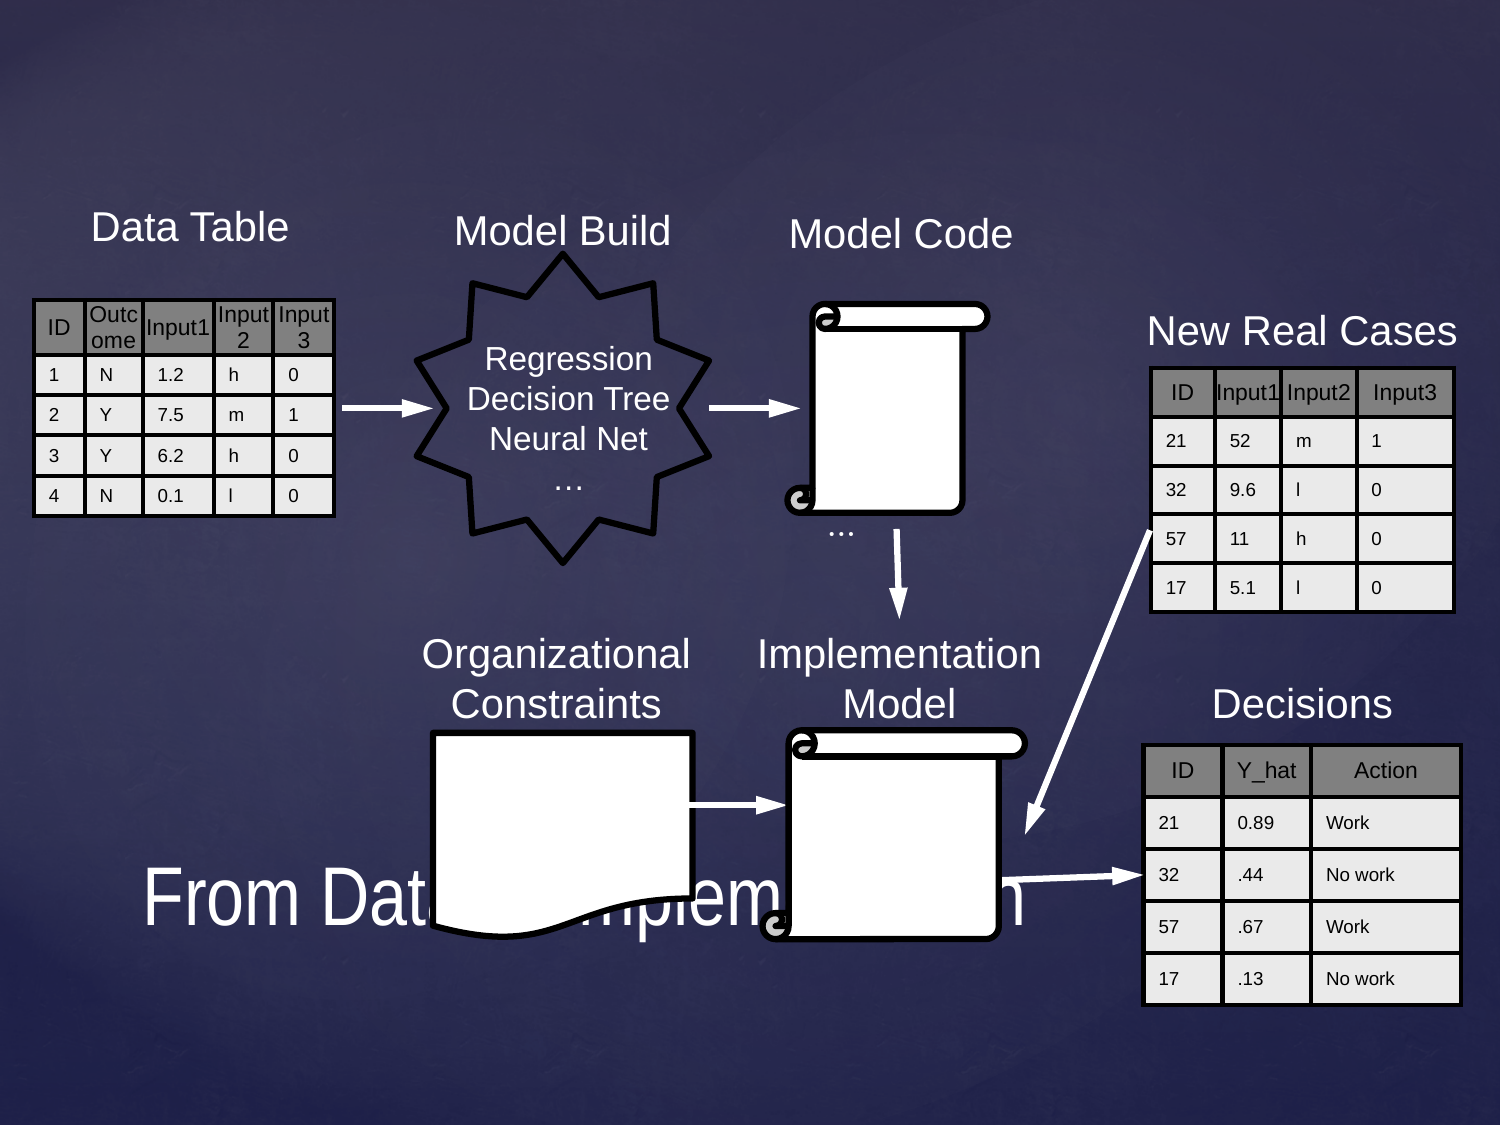

Data Table
Model Build
Model Code

New Real Cases
| ID | Outcome | Input1 | Input2 | Input3 |
| --- | --- | --- | --- | --- |
| 1 | N | 1.2 | h | 0 |
| 2 | Y | 7.5 | m | 1 |
| 3 | Y | 6.2 | h | 0 |
| 4 | N | 0.1 | l | 0 |
Y_hat = 3*x1 + sqrt(x7) /x32 …
Regression
Decision Tree
Neural Net
…
| ID | Input1 | Input2 | Input3 |
| --- | --- | --- | --- |
| 21 | 52 | m | 1 |
| 32 | 9.6 | l | 0 |
| 57 | 11 | h | 0 |
| 17 | 5.1 | l | 0 |
Organizational Constraints
Implementation Model
Decisions
If (v AND Y_hat >0.5) then action = work;

Overlays
Schedules
IT requirements
Bus. framework
| ID | Y\_hat | Action |
| --- | --- | --- |
| 21 | 0.89 | Work |
| 32 | .44 | No work |
| 57 | .67 | Work |
| 17 | .13 | No work |
# From Data to Implementation